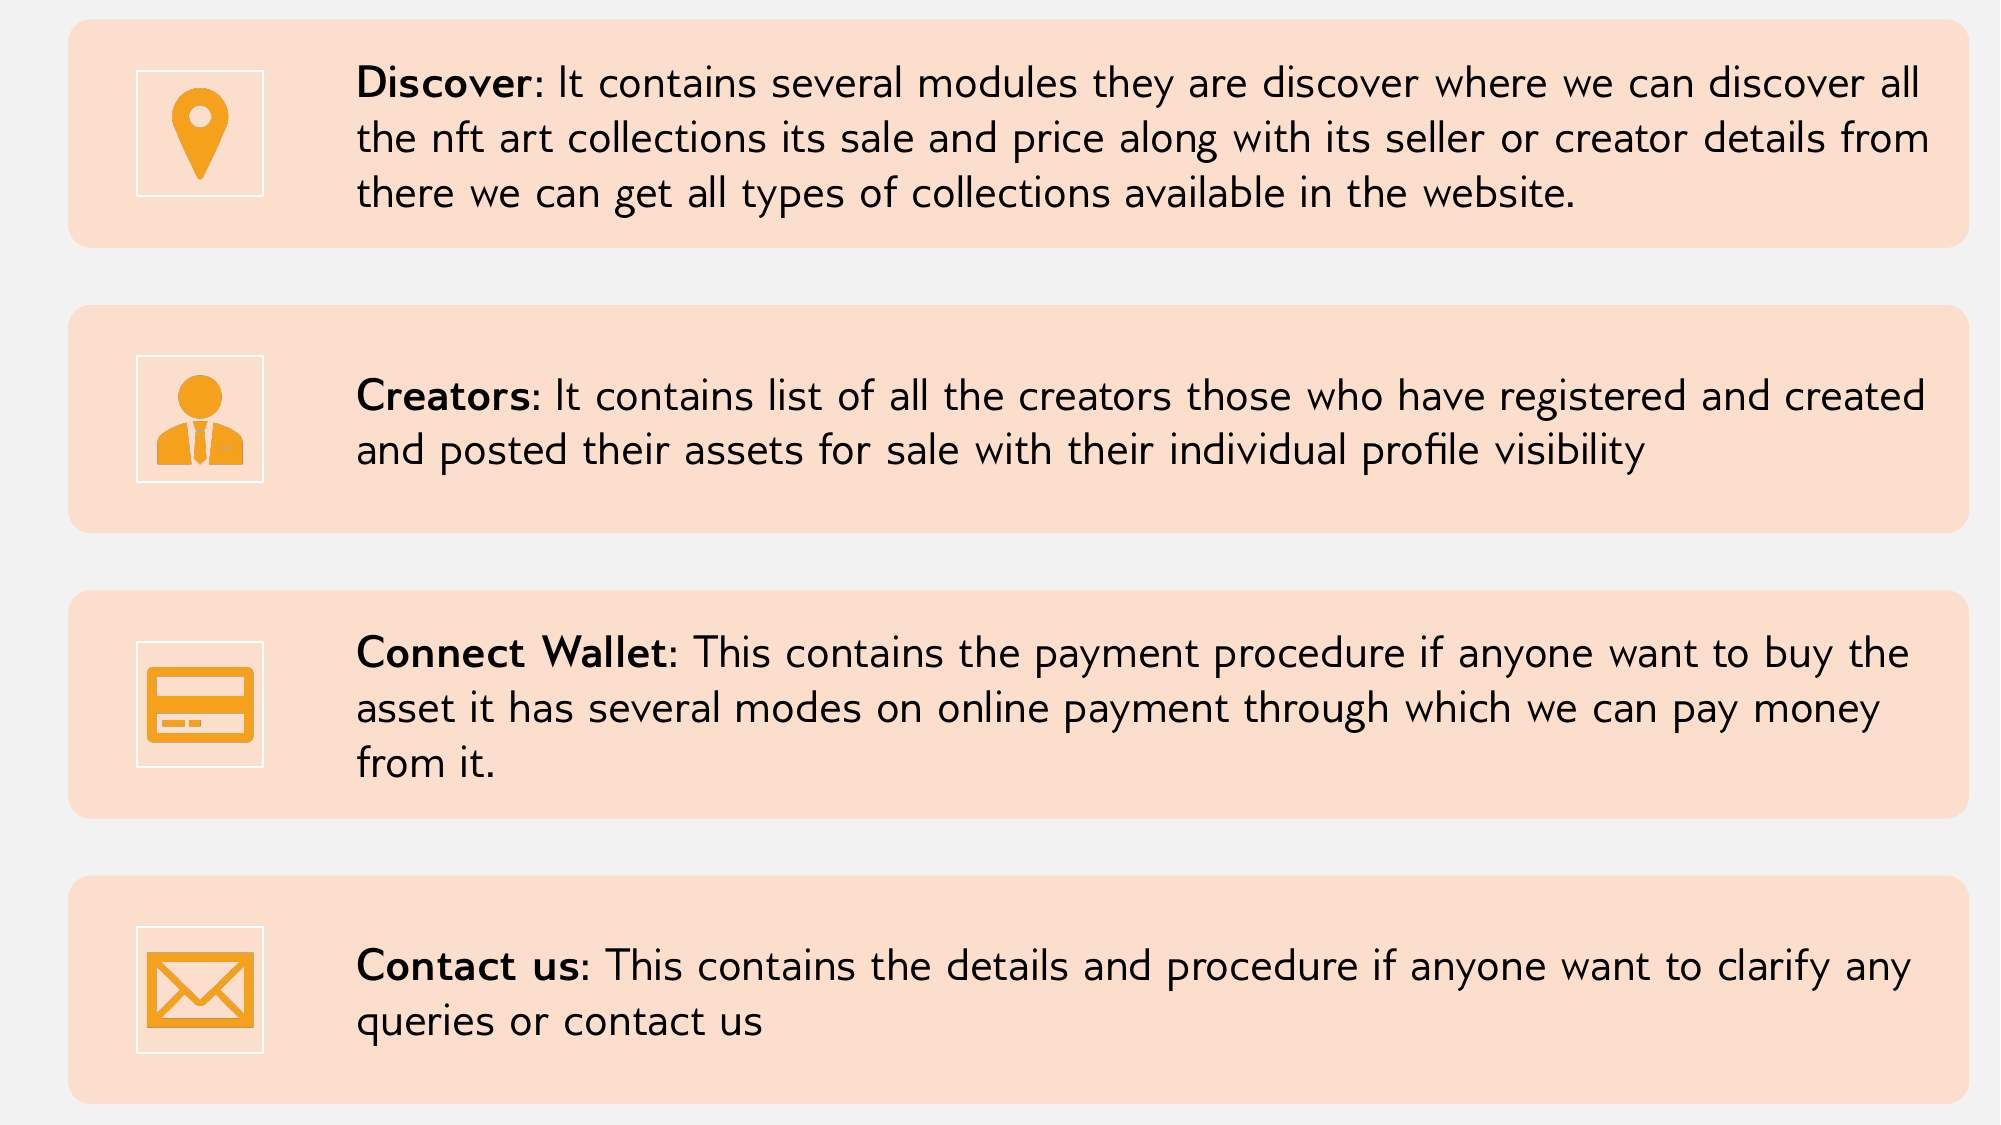

Discover: It contains several modules they are discover where we can discover all the nft art collections its sale and price along with its seller or creator details from there we can get all types of collections available in the website.
Creators: It contains list of all the creators those who have registered and created and posted their assets for sale with their individual profile visibility
Connect Wallet: This contains the payment procedure if anyone want to buy the asset it has several modes on online payment through which we can pay money from it.
Contact us: This contains the details and procedure if anyone want to clarify any queries or contact us